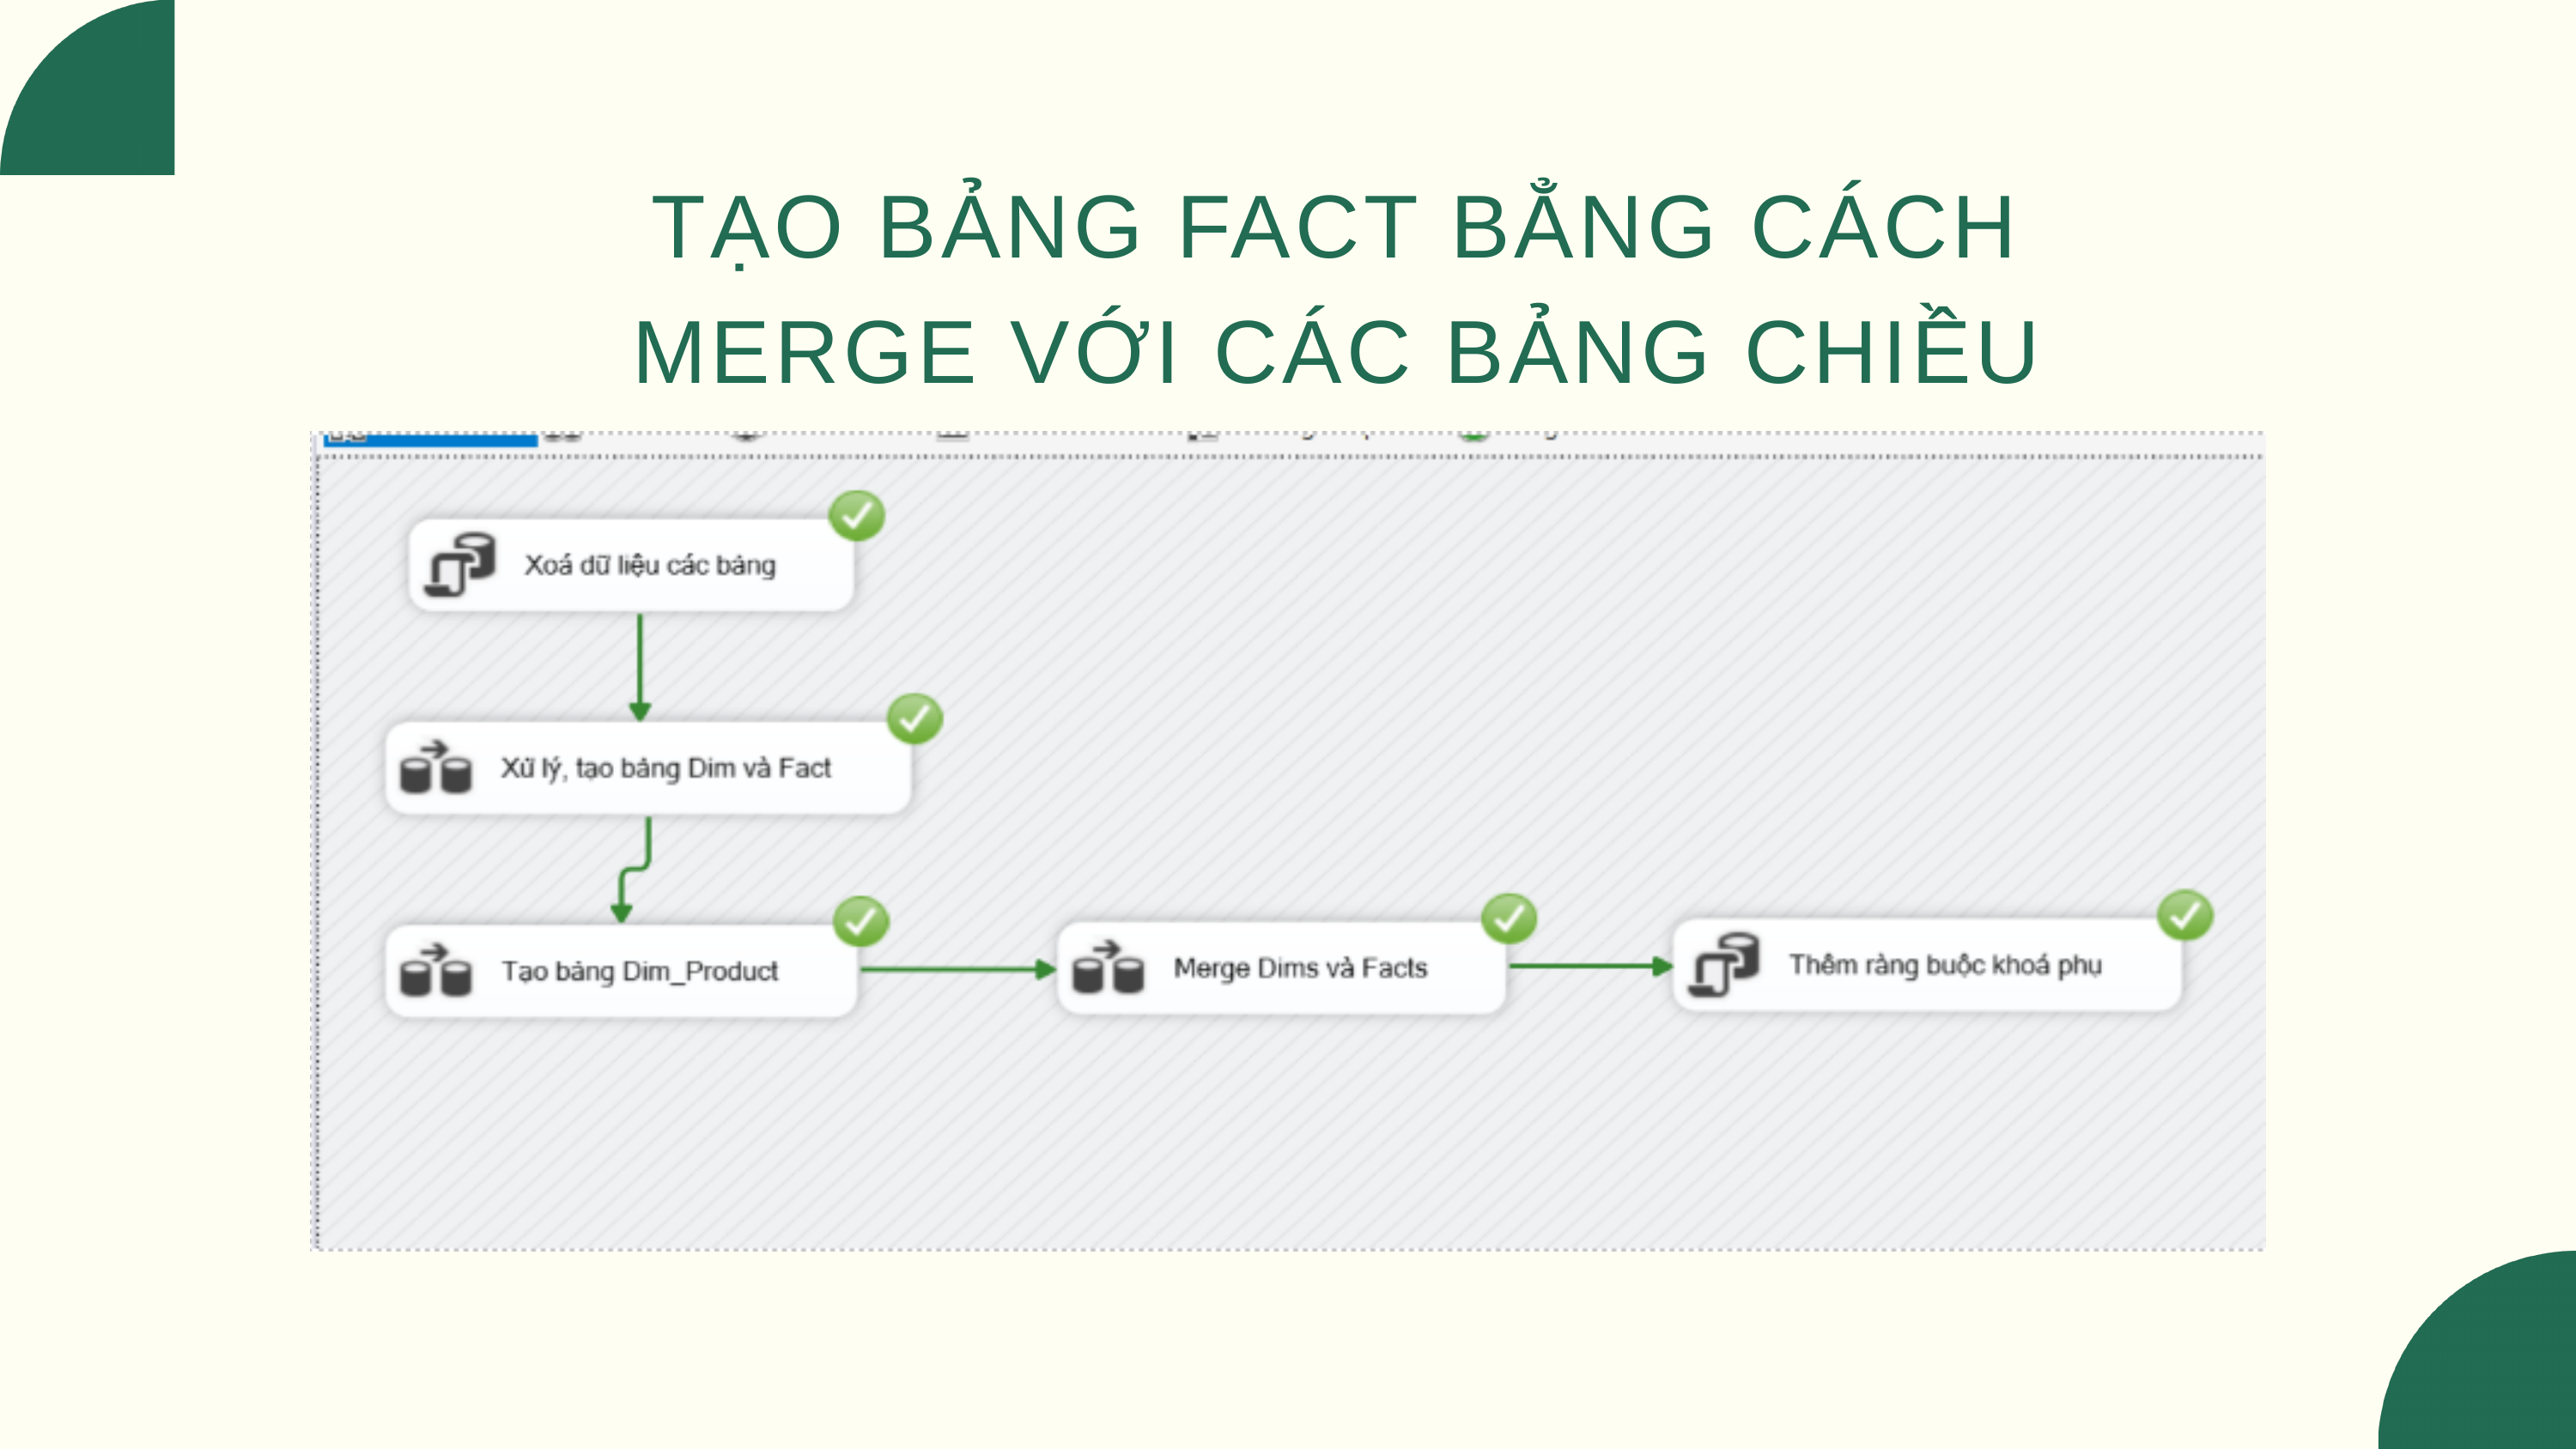

TẠO BẢNG FACT BẲNG CÁCH MERGE VỚI CÁC BẢNG CHIỀU